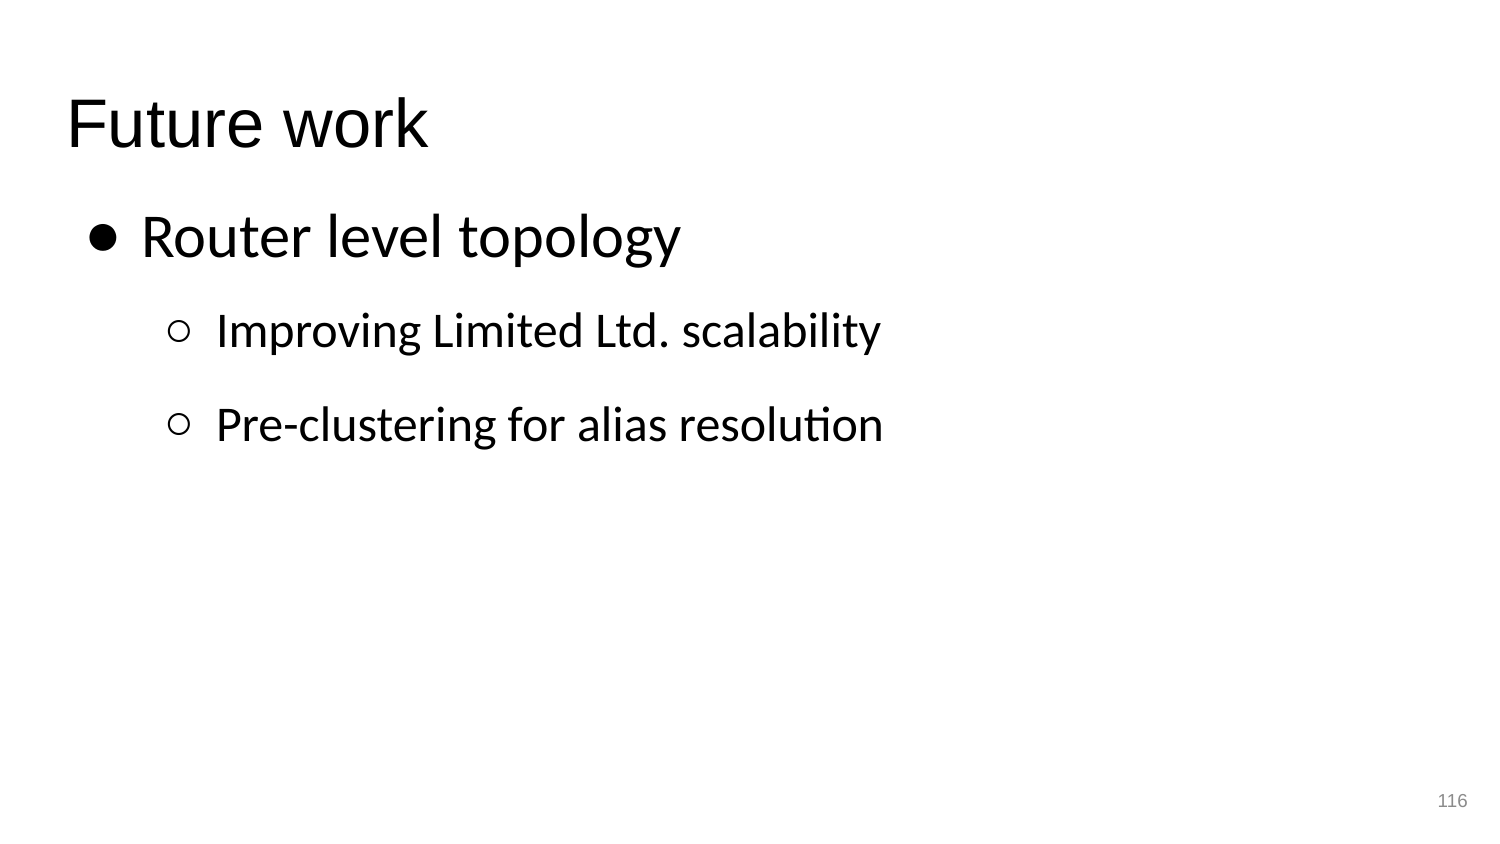

# Future work
Router level topology
Improving Limited Ltd. scalability
Pre-clustering for alias resolution
116